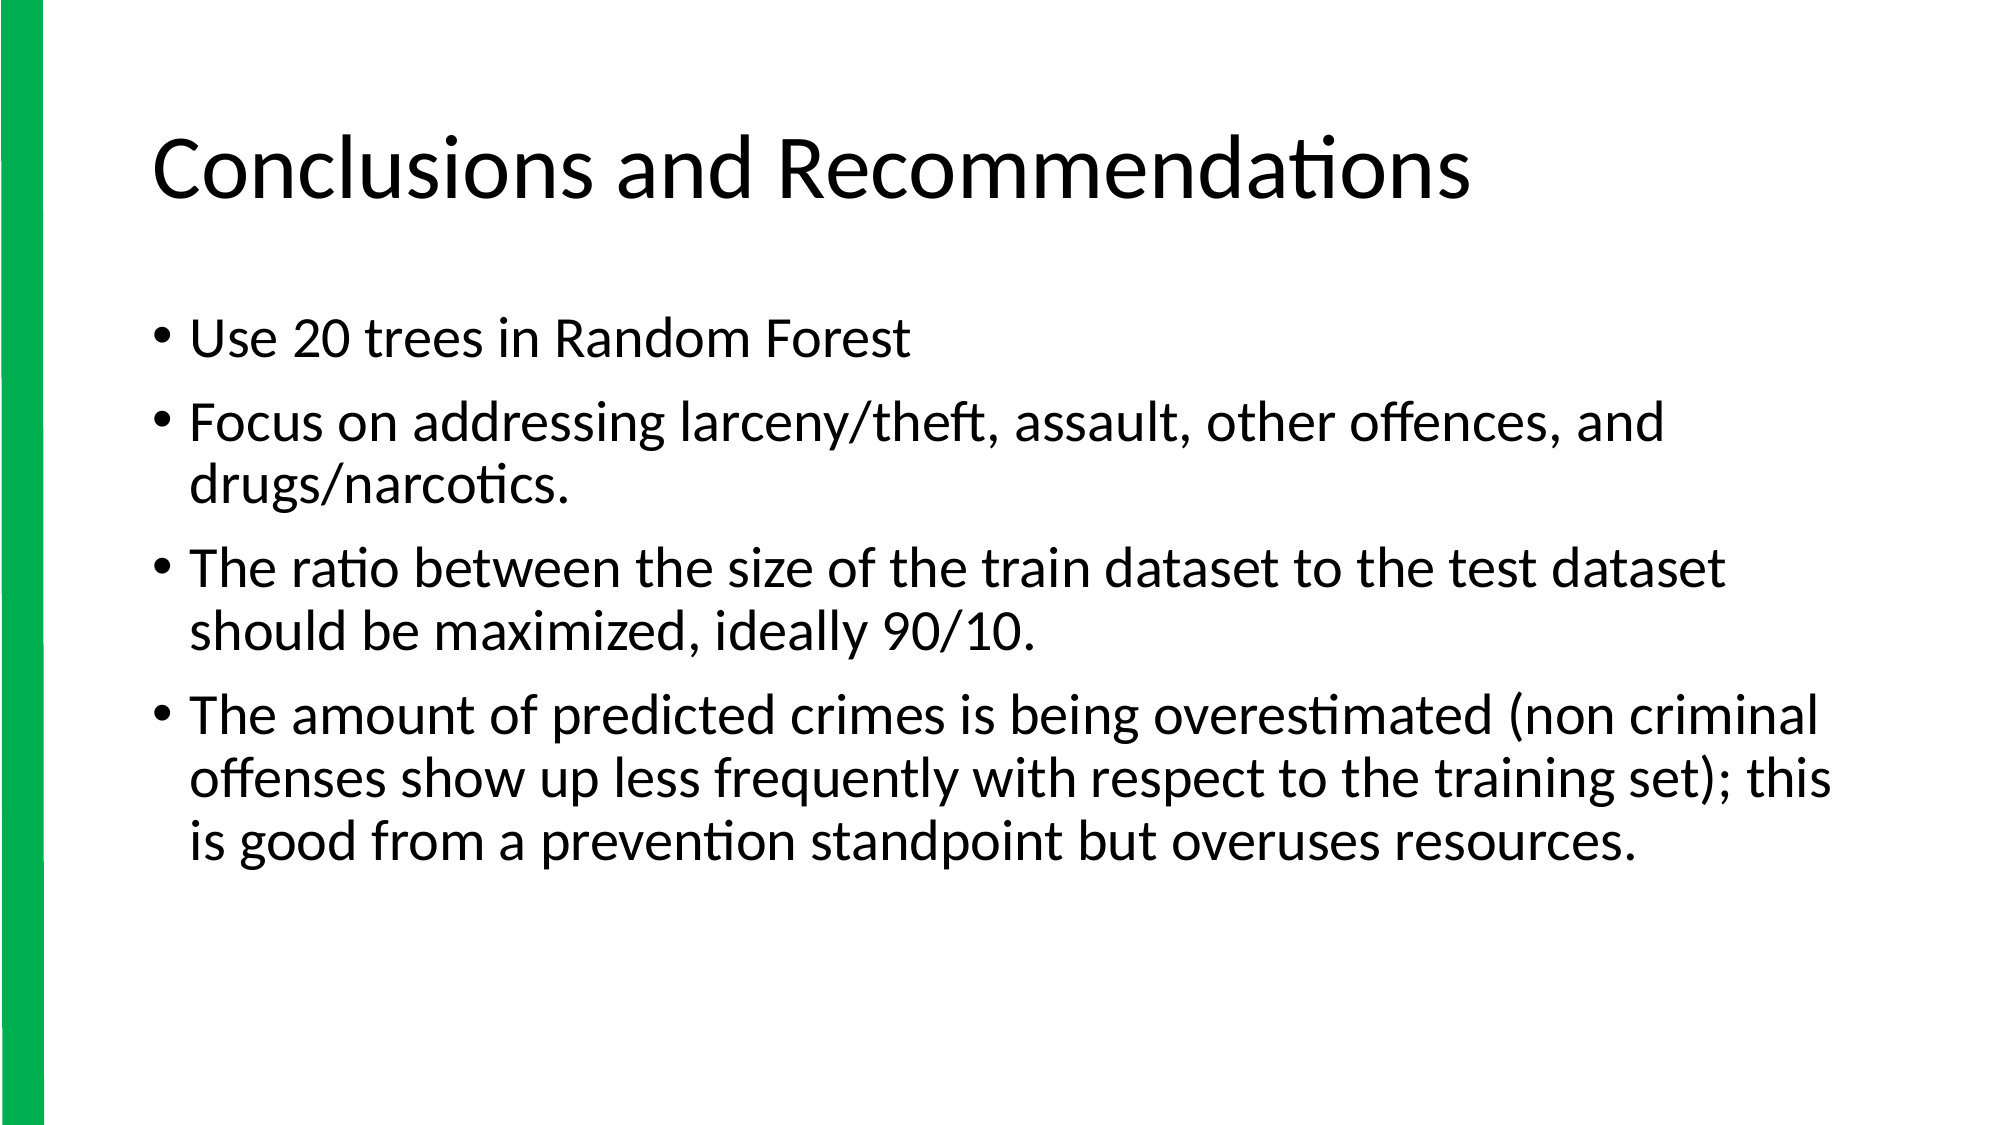

# Conclusions and Recommendations
Use 20 trees in Random Forest
Focus on addressing larceny/theft, assault, other offences, and drugs/narcotics.
The ratio between the size of the train dataset to the test dataset should be maximized, ideally 90/10.
The amount of predicted crimes is being overestimated (non criminal offenses show up less frequently with respect to the training set); this is good from a prevention standpoint but overuses resources.